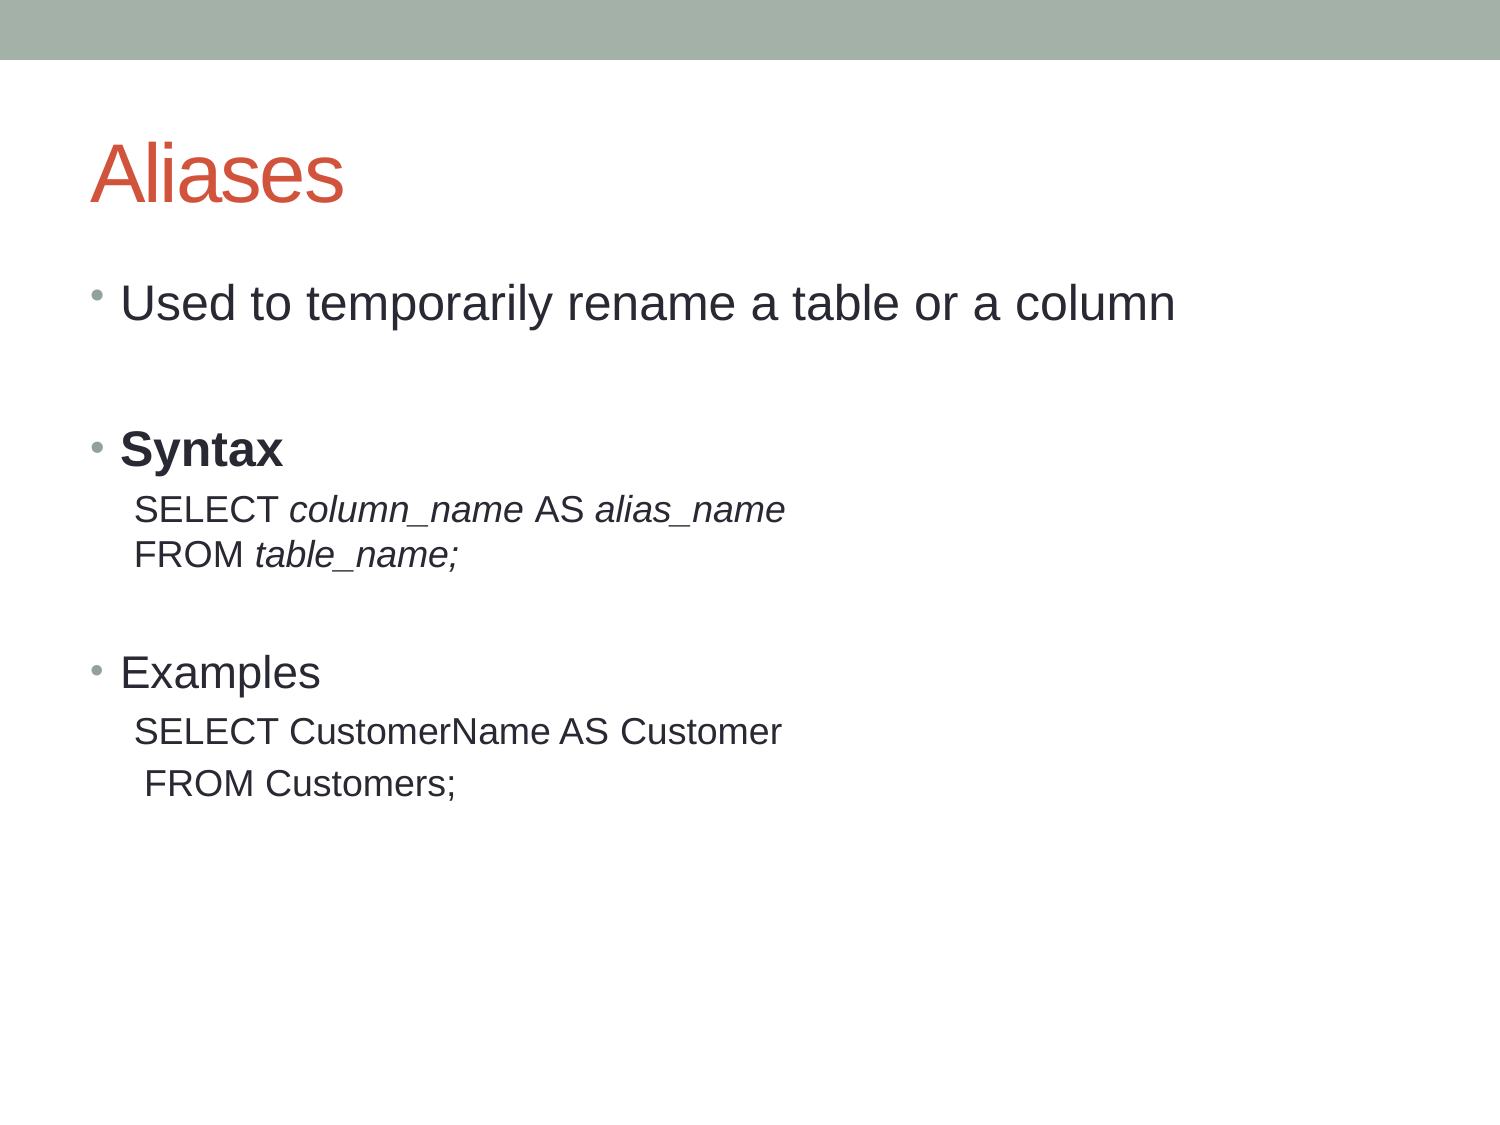

# Aliases
Used to temporarily rename a table or a column

Syntax
SELECT column_name AS alias_name
FROM table_name;

Examples
SELECT CustomerName AS Customer  FROM Customers;